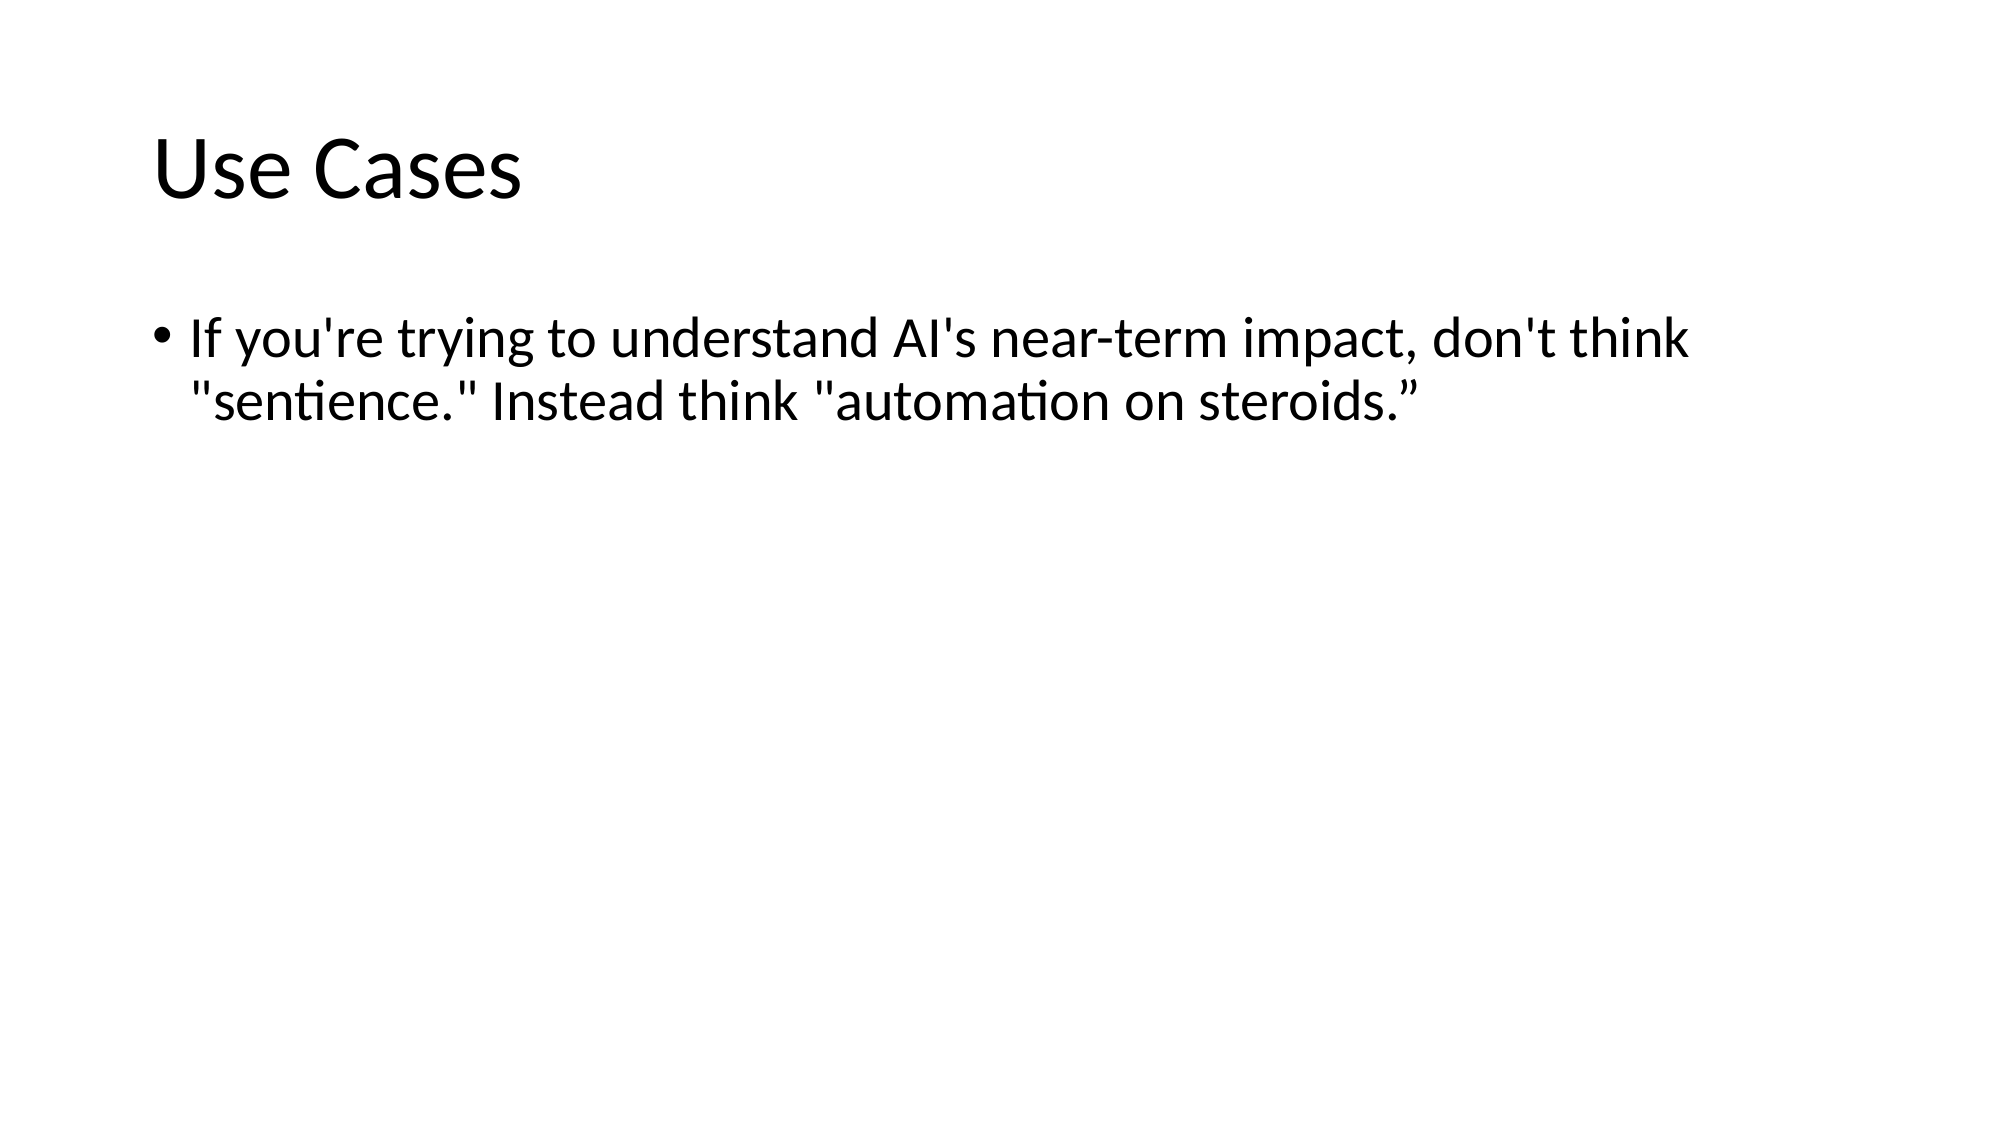

# Use Cases
If you're trying to understand AI's near-term impact, don't think "sentience." Instead think "automation on steroids.”